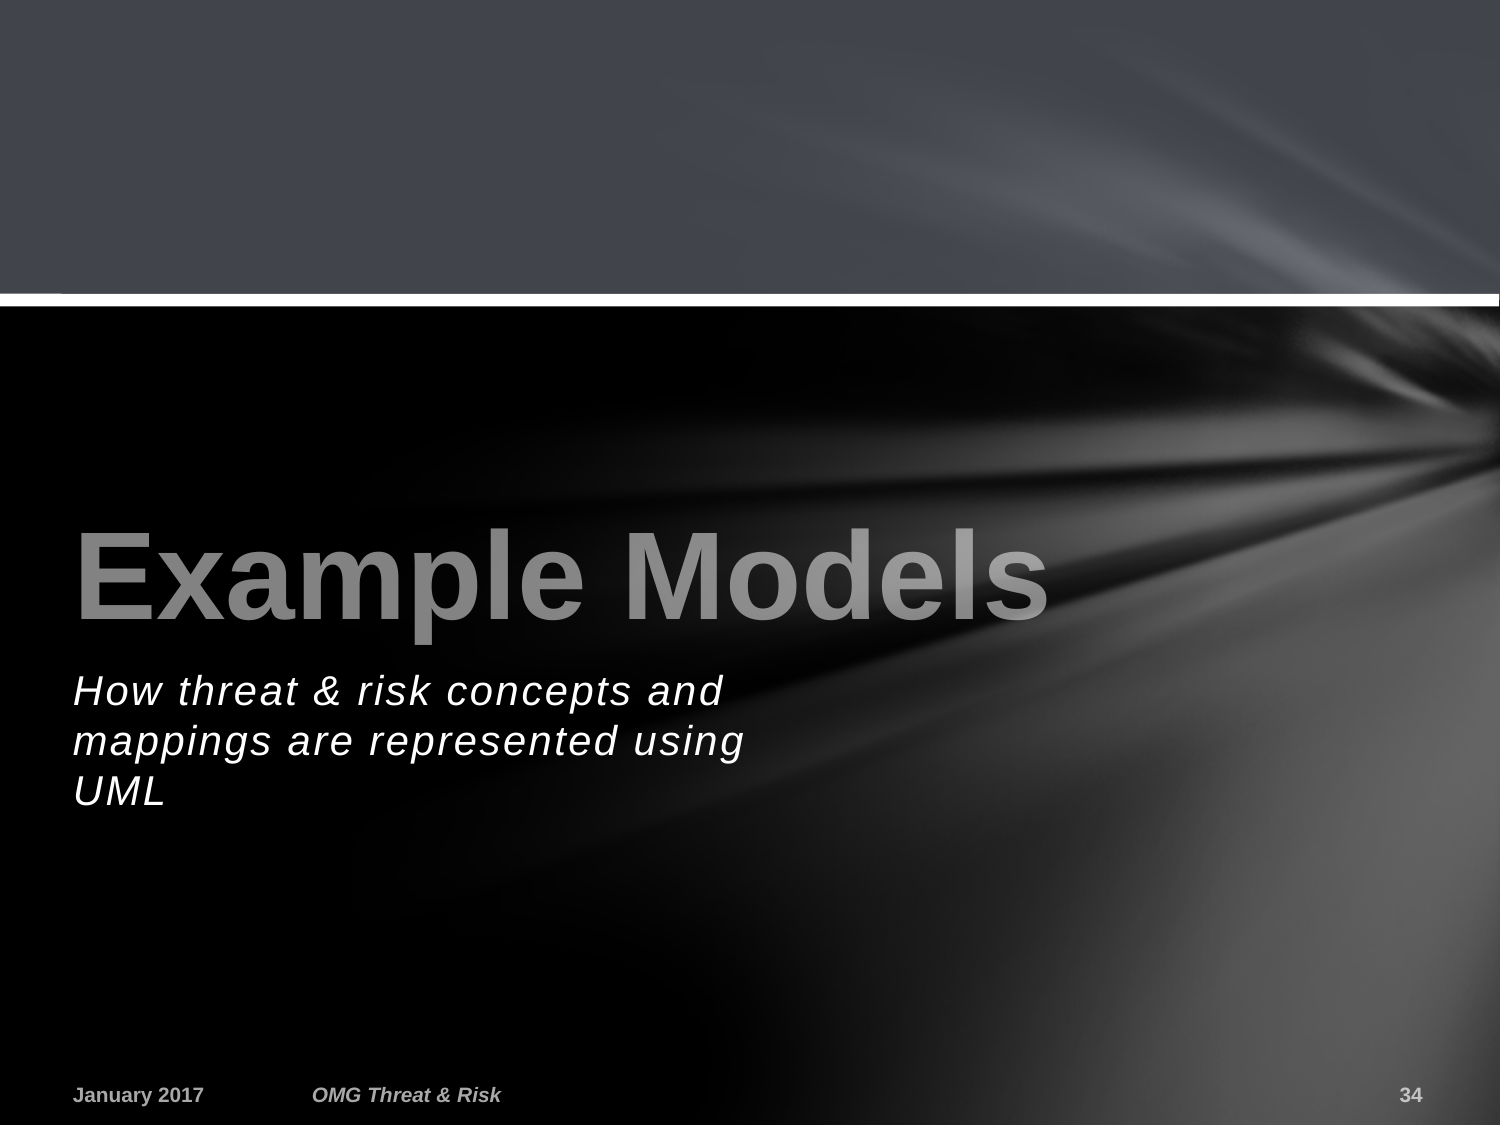

# Example Models
How threat & risk concepts and mappings are represented using UML
January 2017
OMG Threat & Risk
34